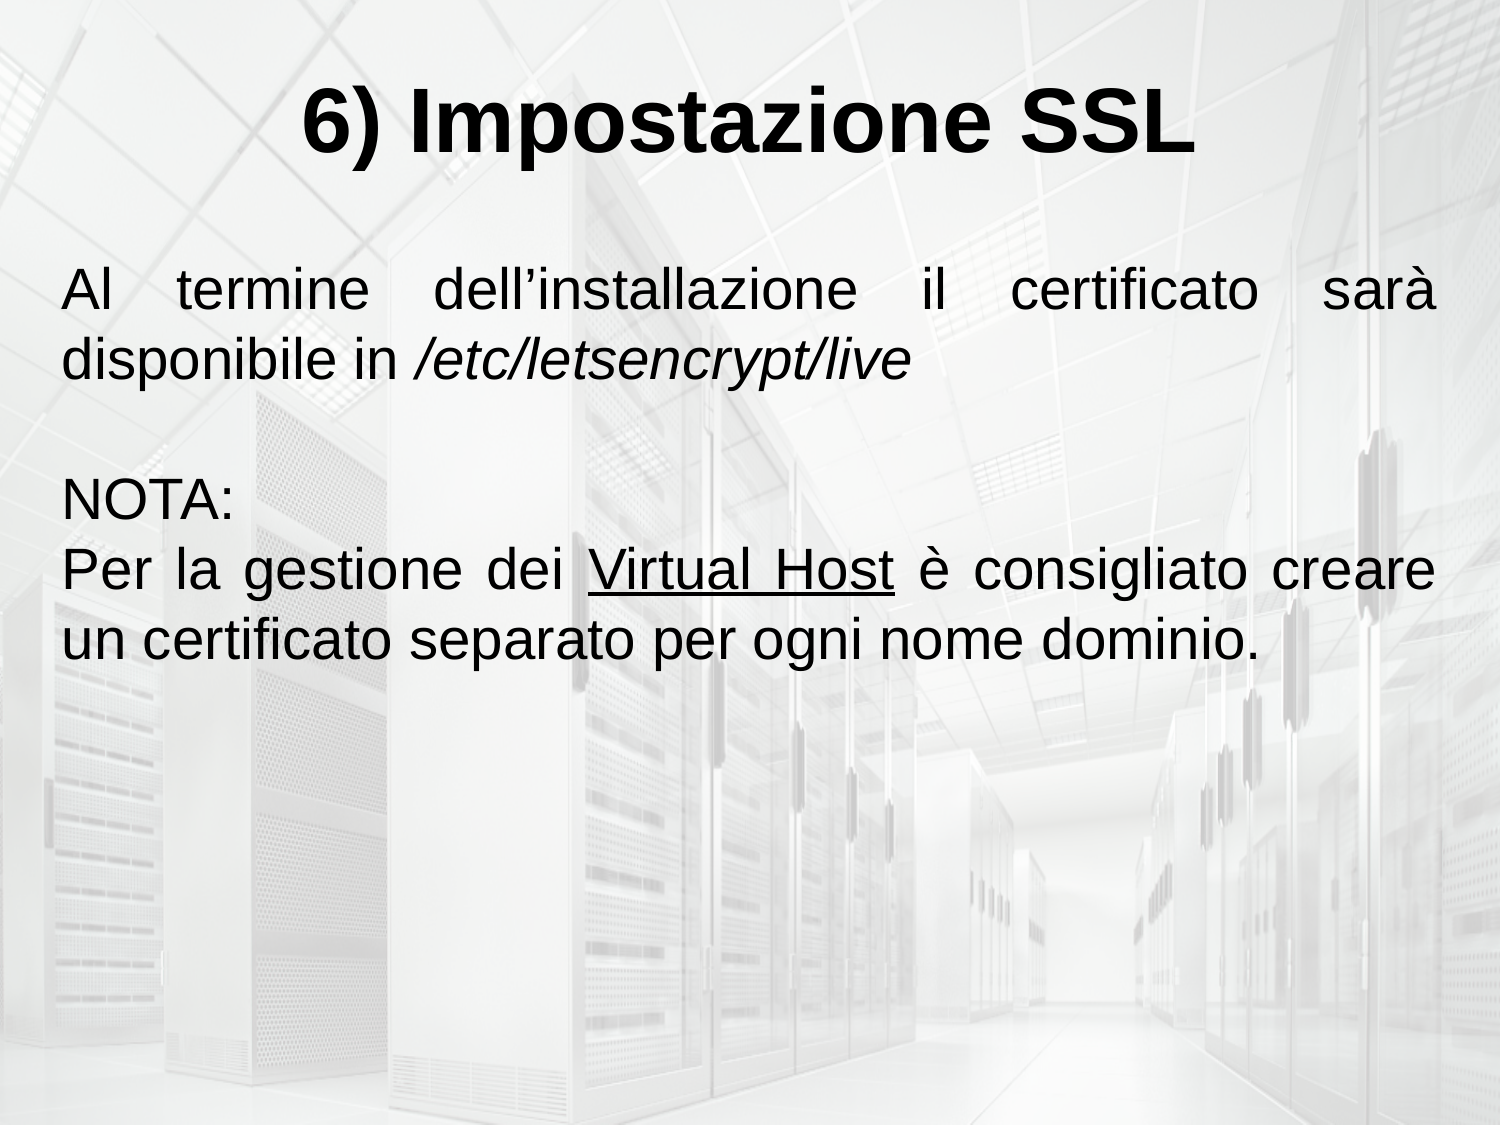

6) Impostazione SSL
Al termine dell’installazione il certificato sarà disponibile in /etc/letsencrypt/live

NOTA:
Per la gestione dei Virtual Host è consigliato creare un certificato separato per ogni nome dominio.